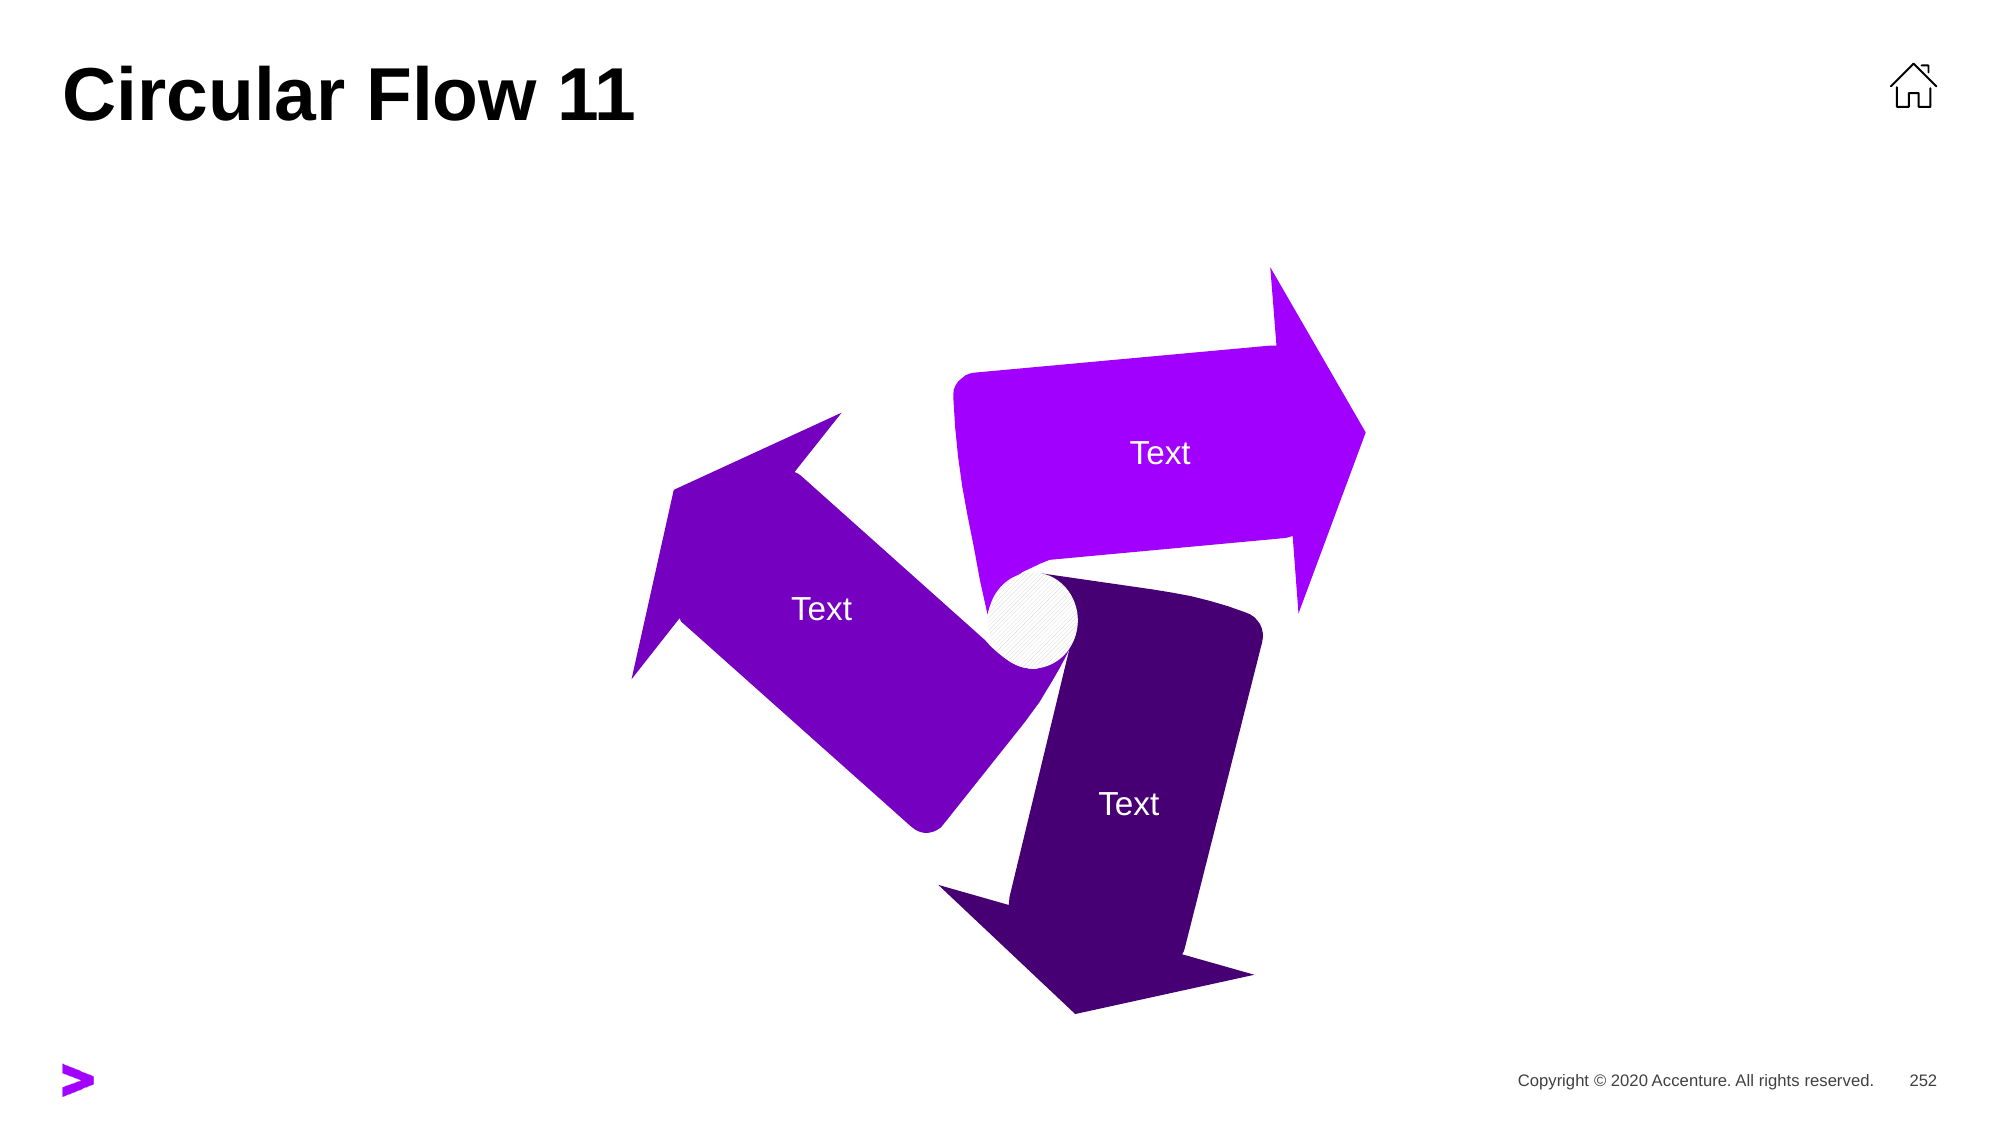

# Circular Flow 11

Text

Text
Text